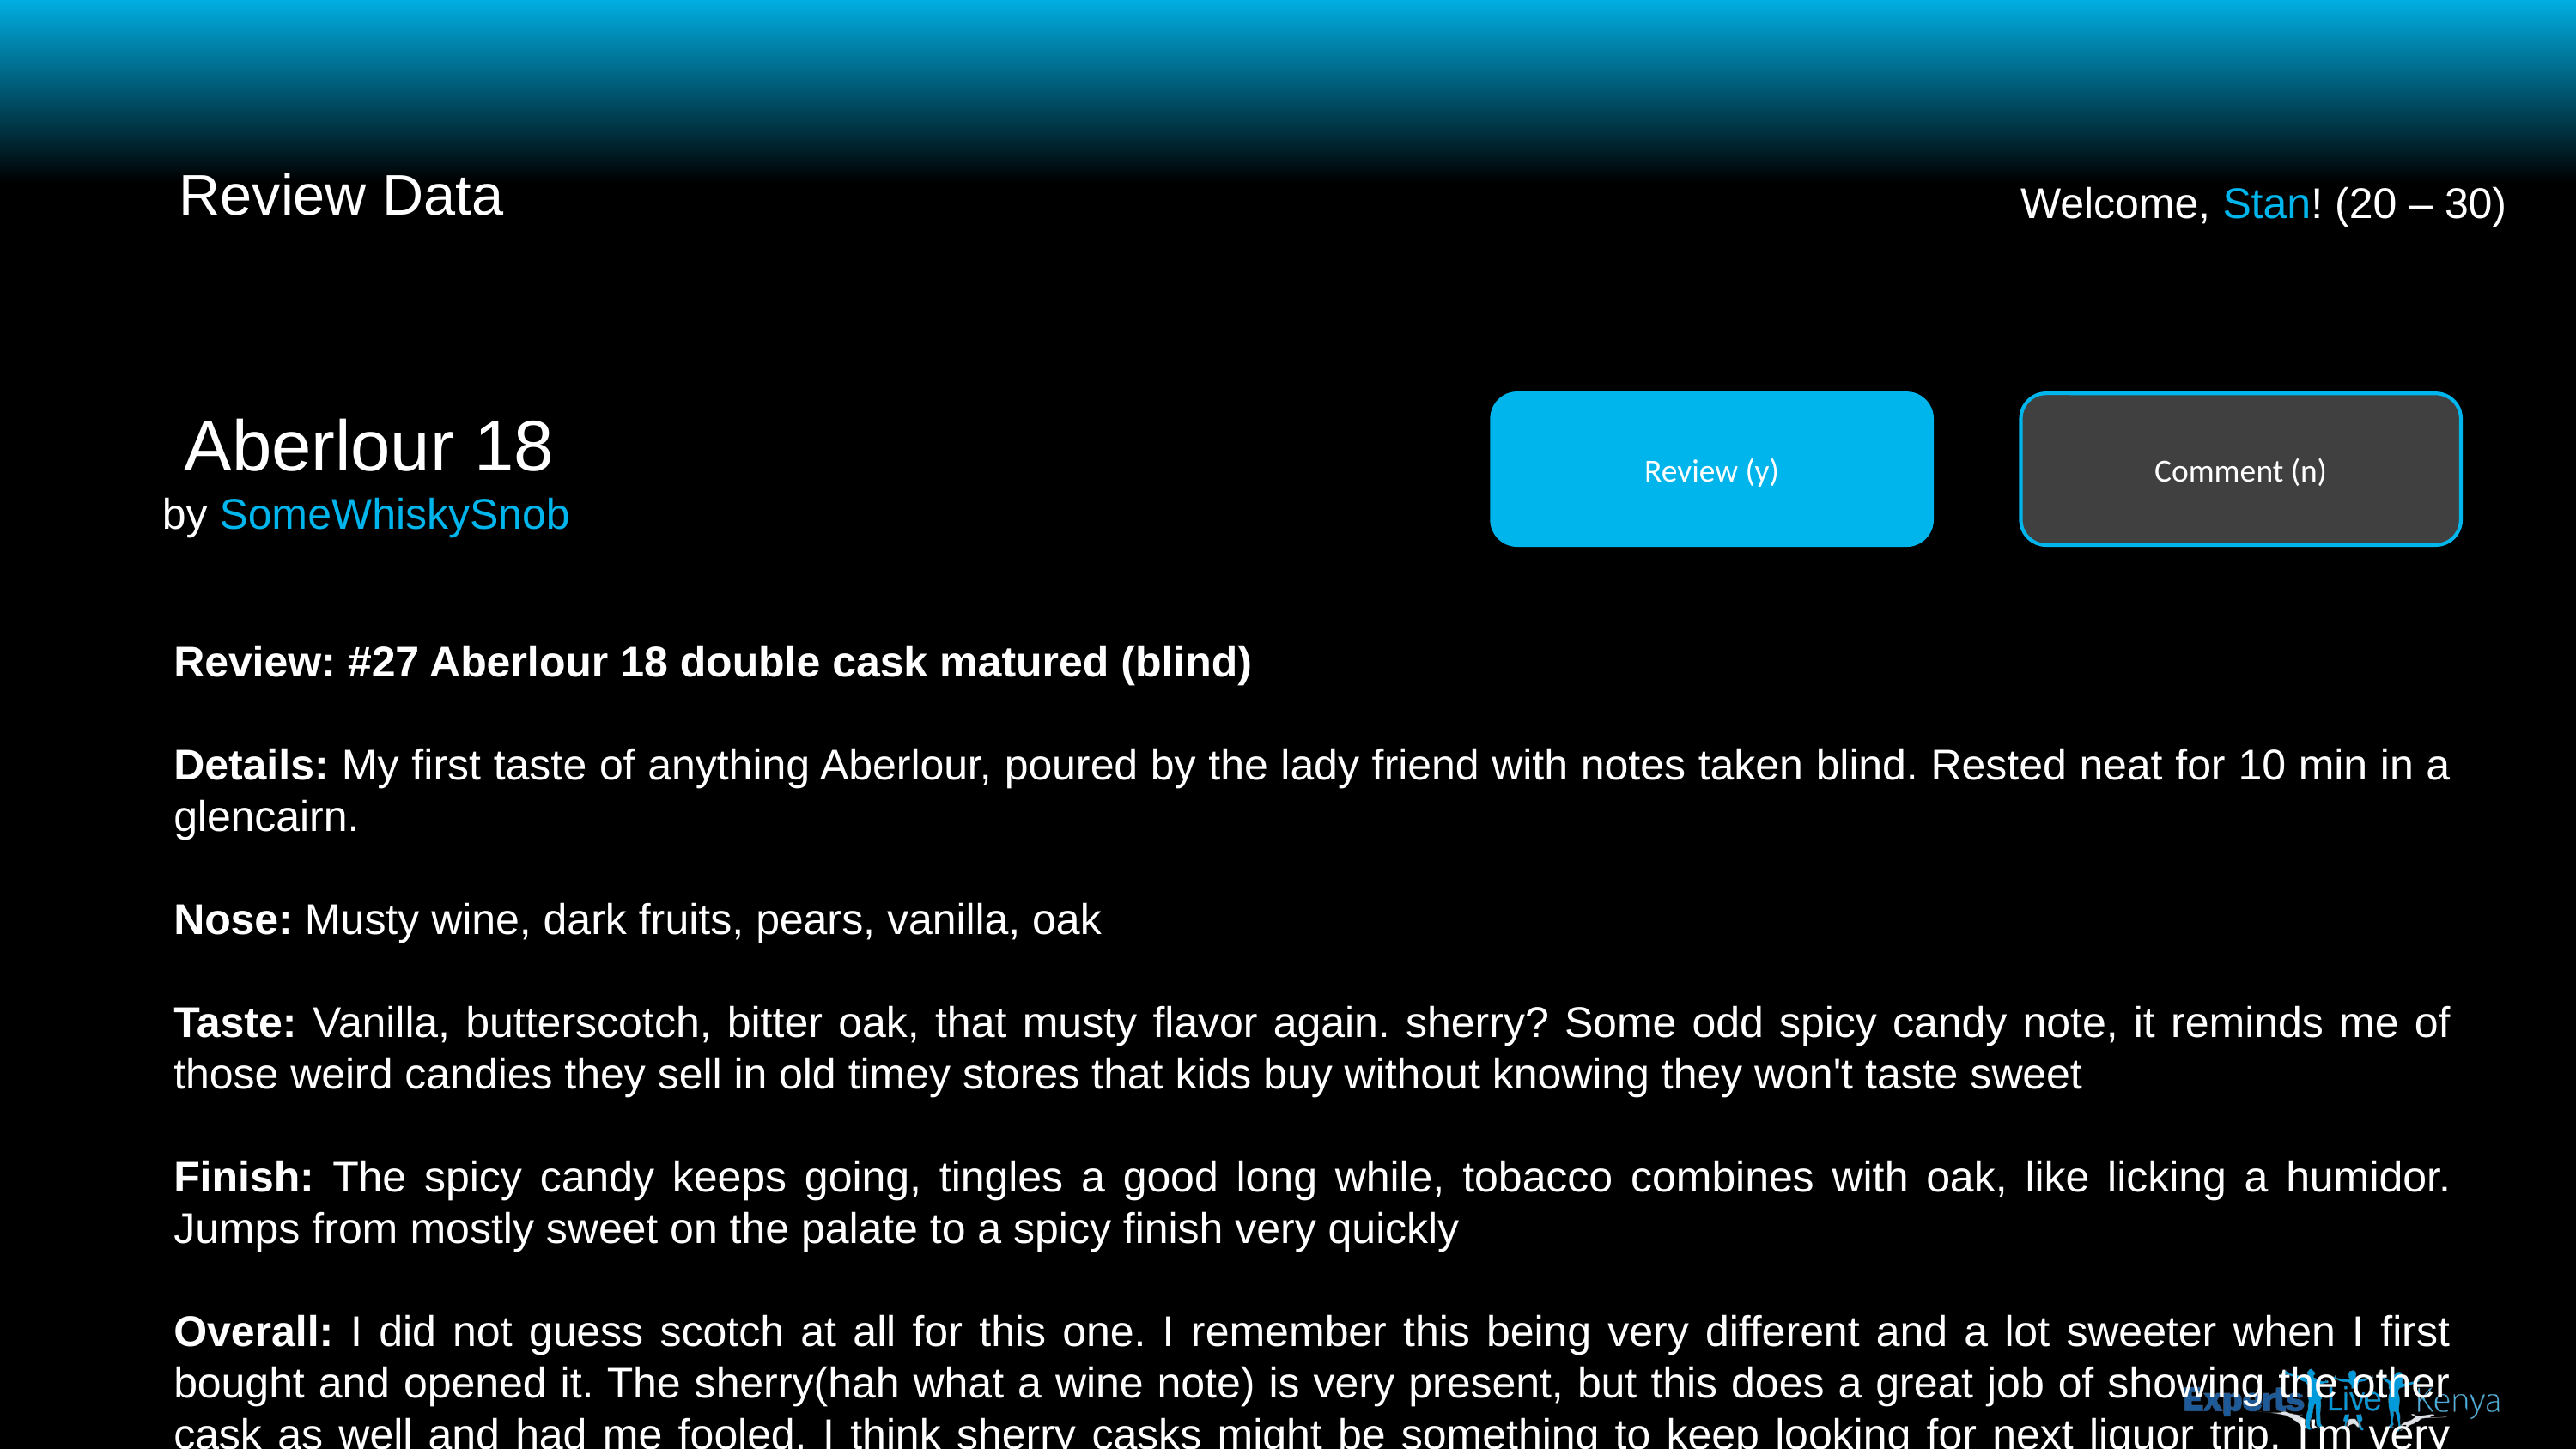

Review Data
Welcome, Stan! (20 – 30)
Aberlour 18
Review (y)
Comment (n)
Aberlour 18
Review (y)
Comment (n)
by AnotherWhiskyLover
Would be interested to know for sure. I assume 18 year old whisky with a lot of that time spent in sherry casks would not need any artificial colouring to get that dark. I also think it looks slightly different to the normal e150 colour to me, a slightly more red darkness, but I'm definitely no expert.
by SomeWhiskySnob
Review: #27 Aberlour 18 double cask matured (blind)

Details: My first taste of anything Aberlour, poured by the lady friend with notes taken blind. Rested neat for 10 min in a glencairn.

Nose: Musty wine, dark fruits, pears, vanilla, oak

Taste: Vanilla, butterscotch, bitter oak, that musty flavor again. sherry? Some odd spicy candy note, it reminds me of those weird candies they sell in old timey stores that kids buy without knowing they won't taste sweet

Finish: The spicy candy keeps going, tingles a good long while, tobacco combines with oak, like licking a humidor. Jumps from mostly sweet on the palate to a spicy finish very quickly

Overall: I did not guess scotch at all for this one. I remember this being very different and a lot sweeter when I first bought and opened it. The sherry(hah what a wine note) is very present, but this does a great job of showing the other cask as well and had me fooled. I think sherry casks might be something to keep looking for next liquor trip, I'm very happy with this

Thanks for reading!

Rank: 7